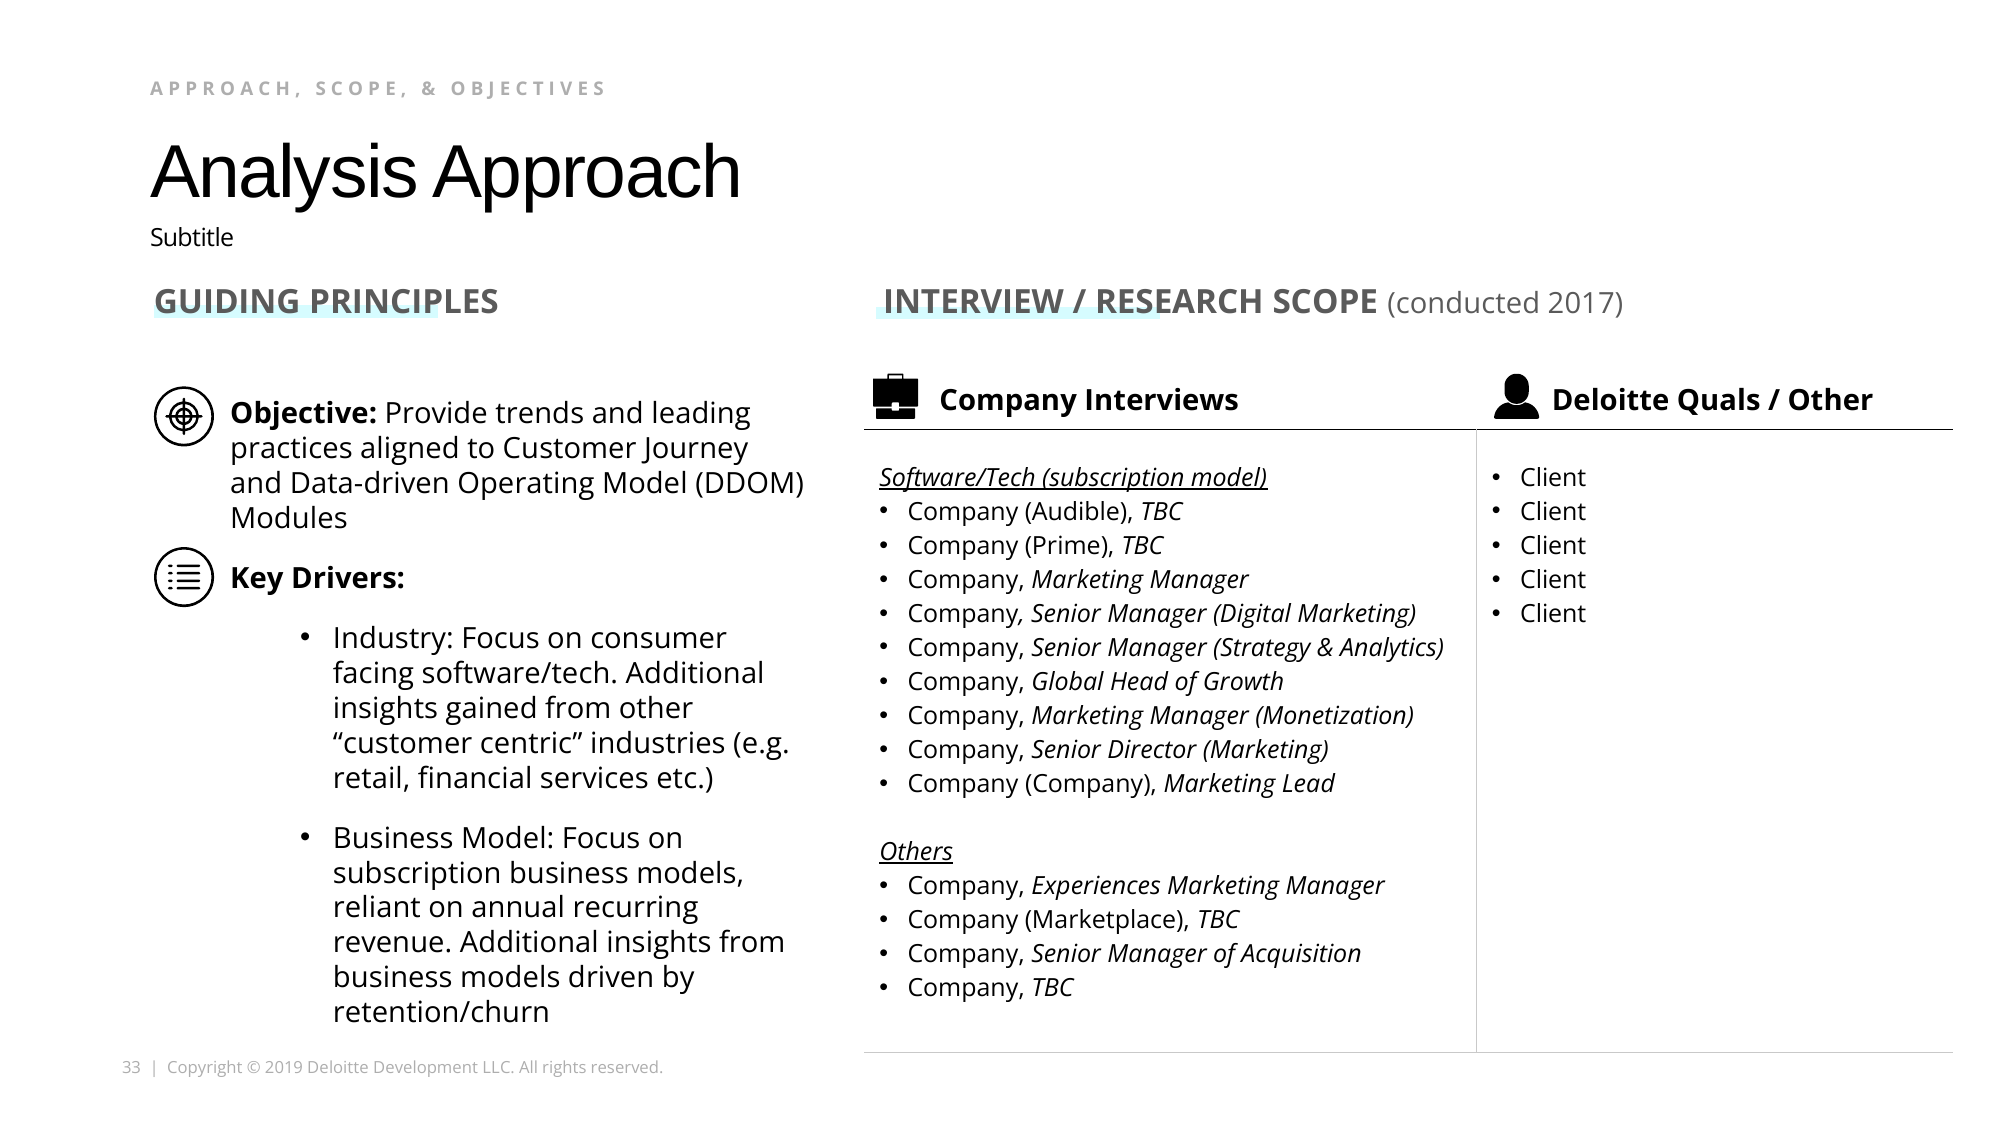

Approach, Scope, & objectives
# Analysis Approach
Subtitle
GUIDING PRINCIPLES
INTERVIEW / RESEARCH SCOPE (conducted 2017)
| Company Interviews | Deloitte Quals / Other |
| --- | --- |
| Software/Tech (subscription model) Company (Audible), TBC Company (Prime), TBC Company, Marketing Manager Company, Senior Manager (Digital Marketing) Company, Senior Manager (Strategy & Analytics) Company, Global Head of Growth Company, Marketing Manager (Monetization) Company, Senior Director (Marketing) Company (Company), Marketing Lead Others Company, Experiences Marketing Manager Company (Marketplace), TBC Company, Senior Manager of Acquisition Company, TBC | Client Client Client Client Client |

Objective: Provide trends and leading practices aligned to Customer Journey and Data-driven Operating Model (DDOM) Modules
Key Drivers:
Industry: Focus on consumer facing software/tech. Additional insights gained from other “customer centric” industries (e.g. retail, financial services etc.)
Business Model: Focus on subscription business models, reliant on annual recurring revenue. Additional insights from business models driven by retention/churn